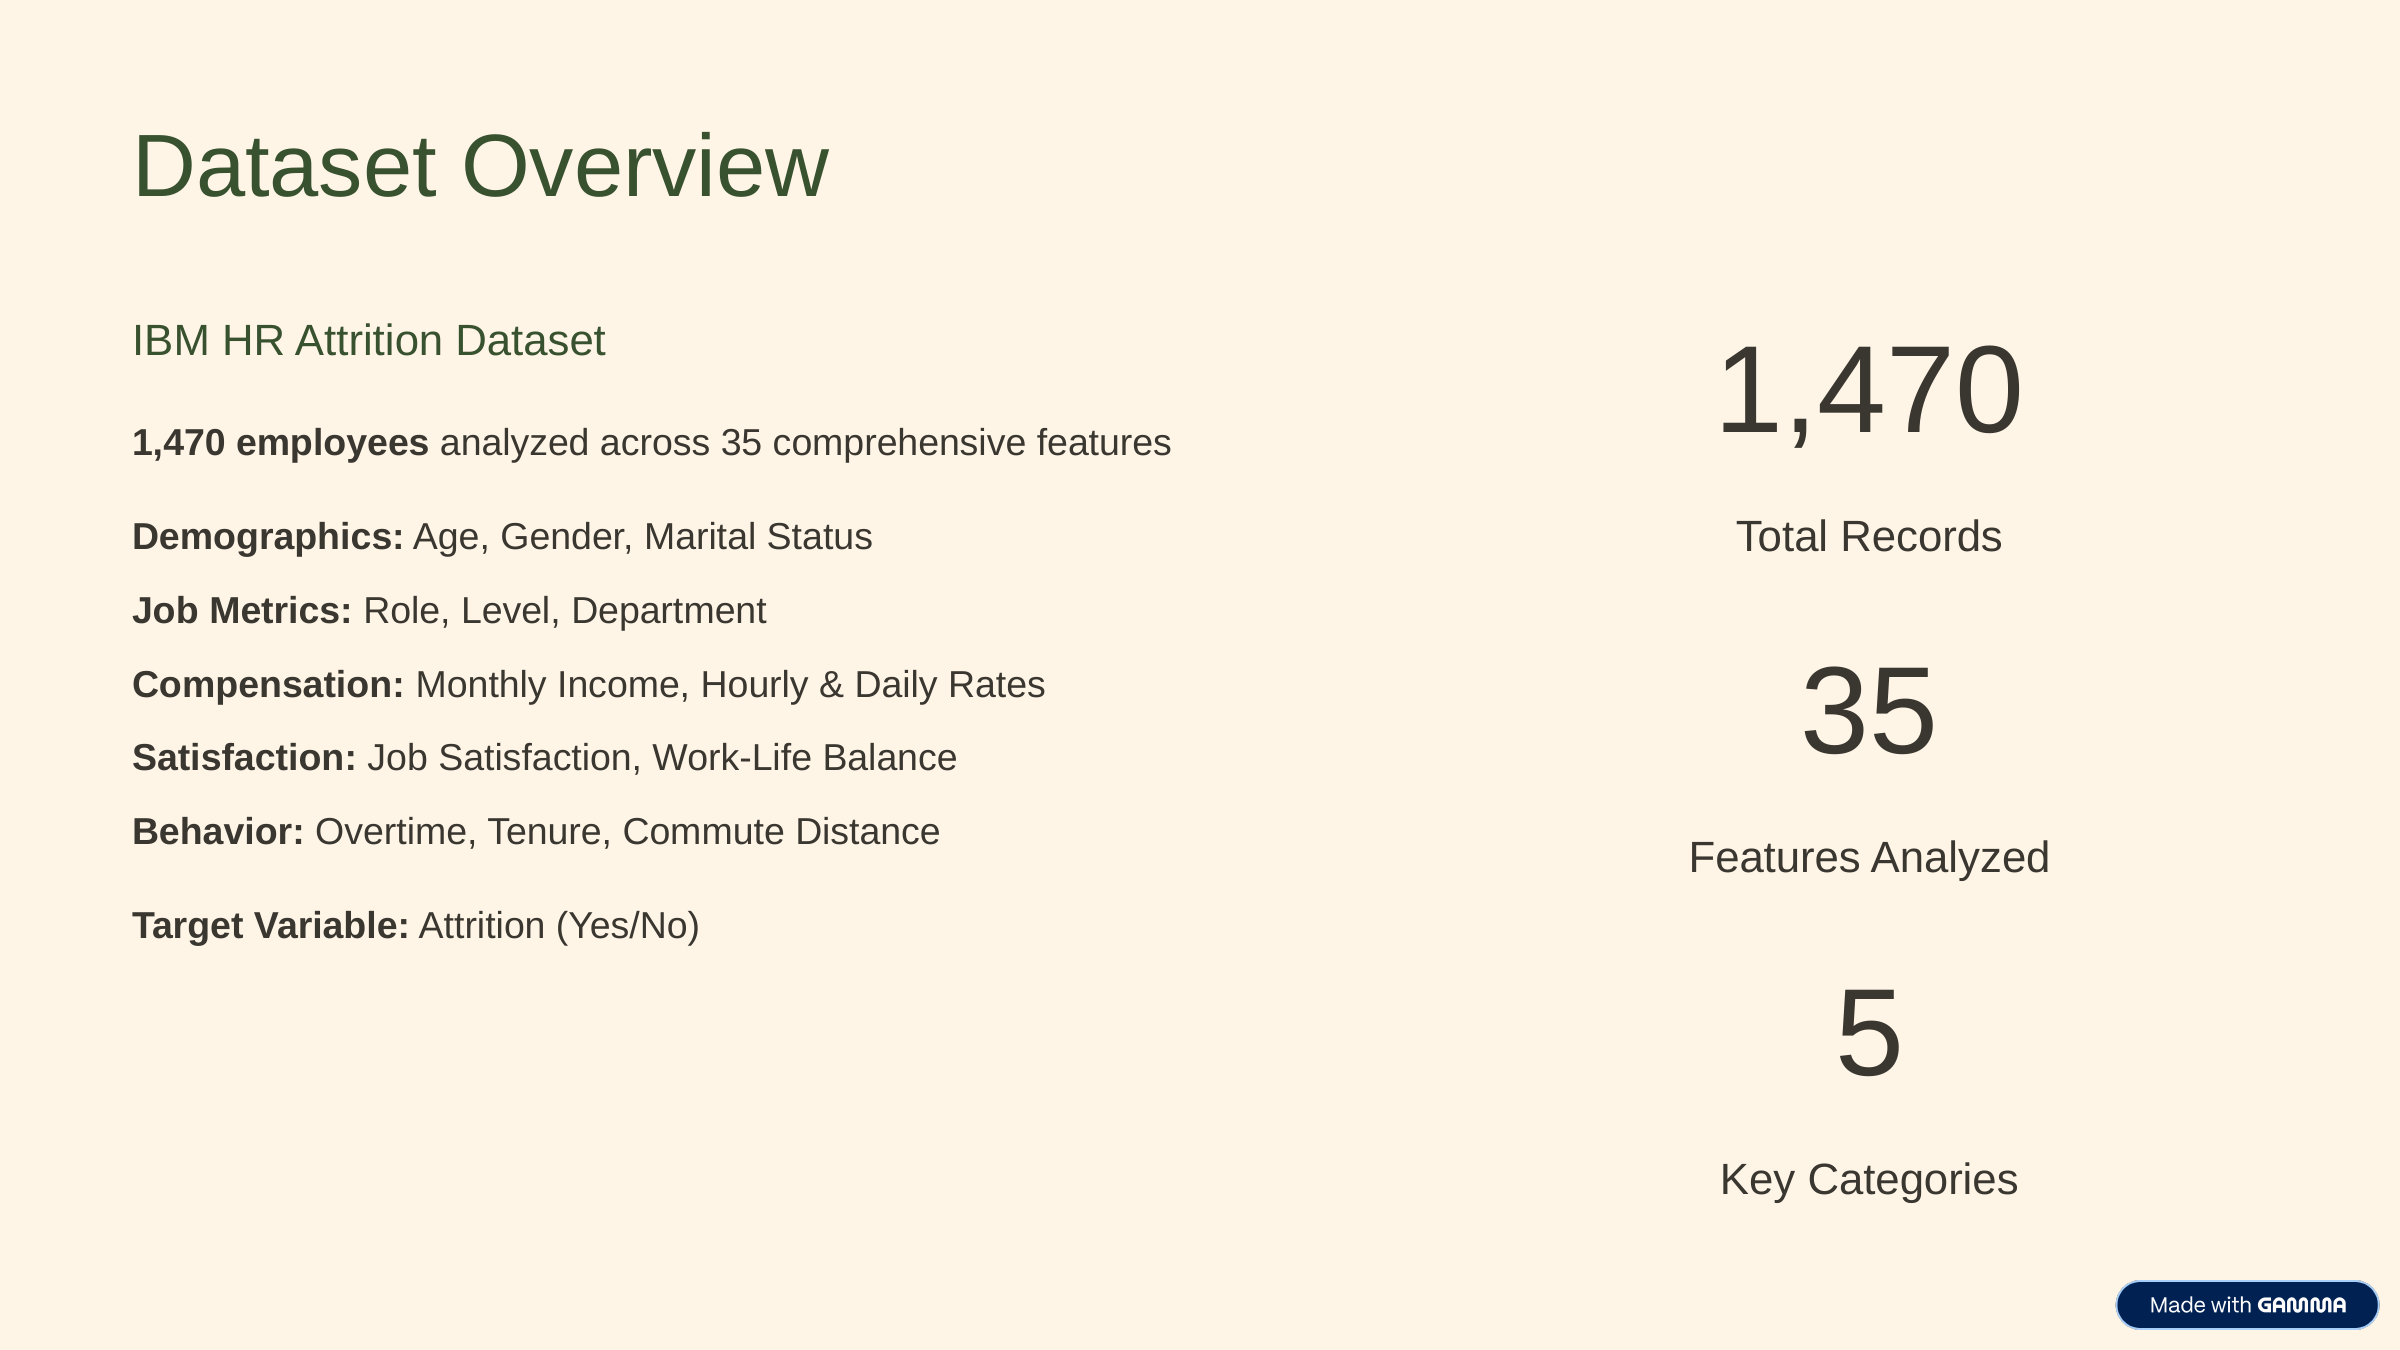

Dataset Overview
IBM HR Attrition Dataset
1,470
1,470 employees analyzed across 35 comprehensive features
Demographics: Age, Gender, Marital Status
Total Records
Job Metrics: Role, Level, Department
Compensation: Monthly Income, Hourly & Daily Rates
35
Satisfaction: Job Satisfaction, Work-Life Balance
Behavior: Overtime, Tenure, Commute Distance
Features Analyzed
Target Variable: Attrition (Yes/No)
5
Key Categories